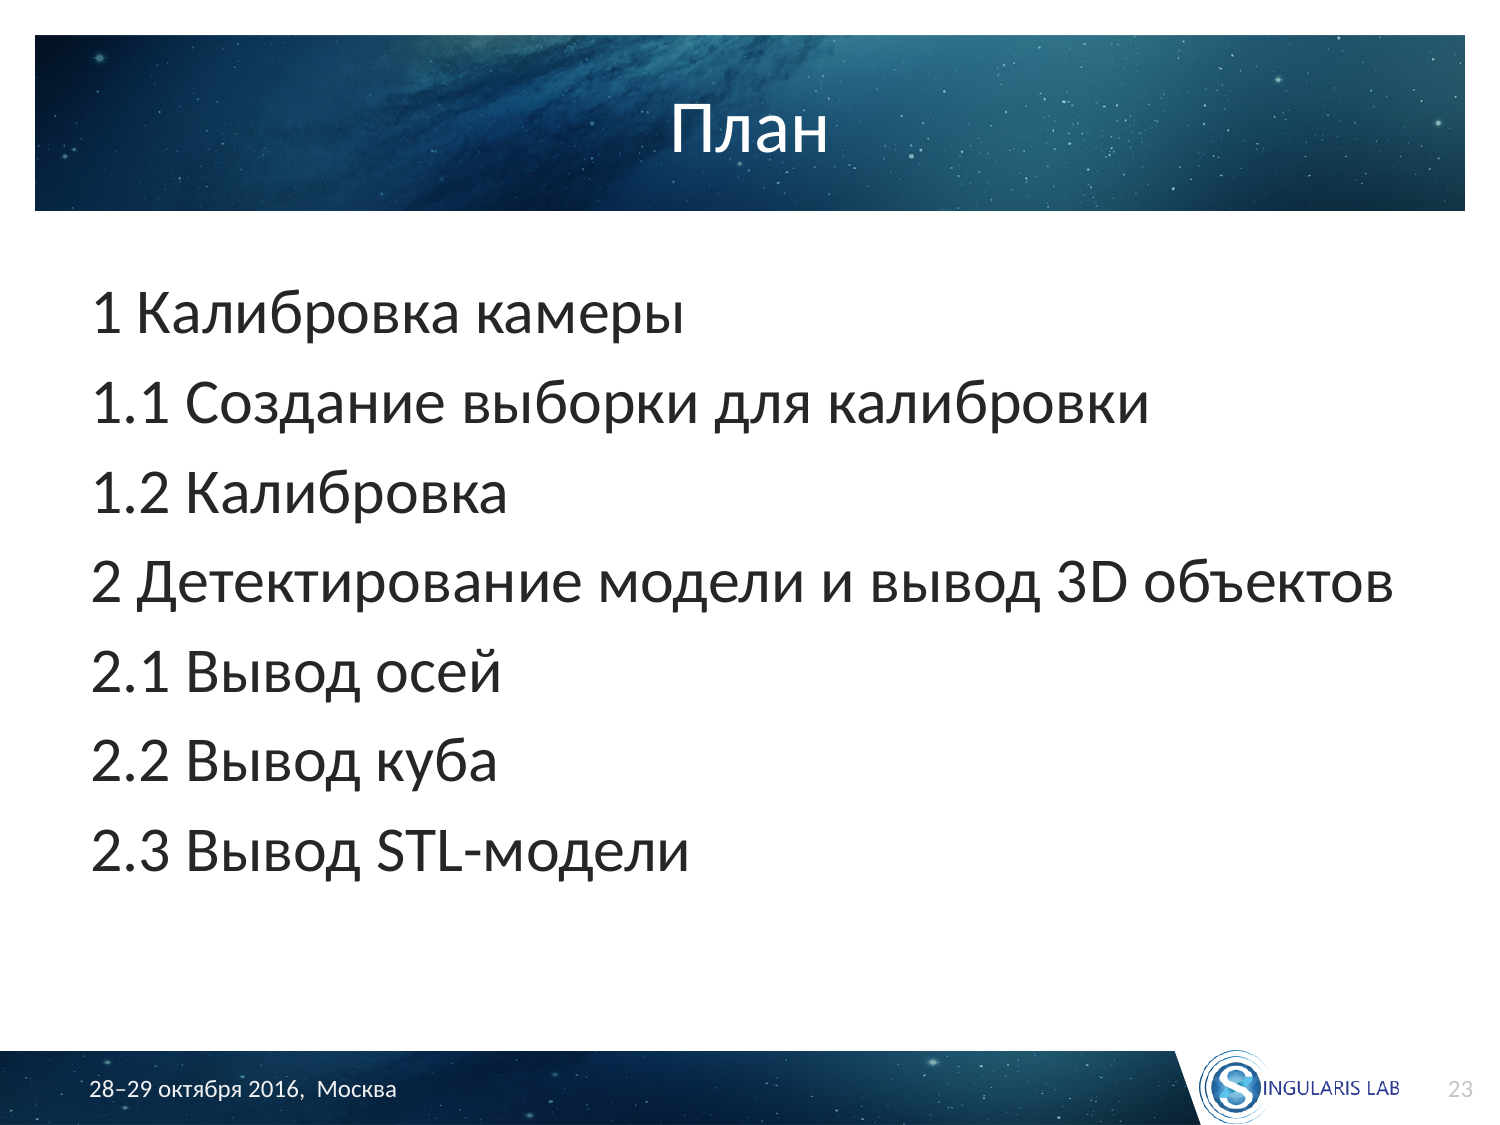

# План
1 Калибровка камеры
1.1 Создание выборки для калибровки
1.2 Калибровка
2 Детектирование модели и вывод 3D объектов
2.1 Вывод осей
2.2 Вывод куба
2.3 Вывод STL-модели
23

28–29 октября 2016,  Москва